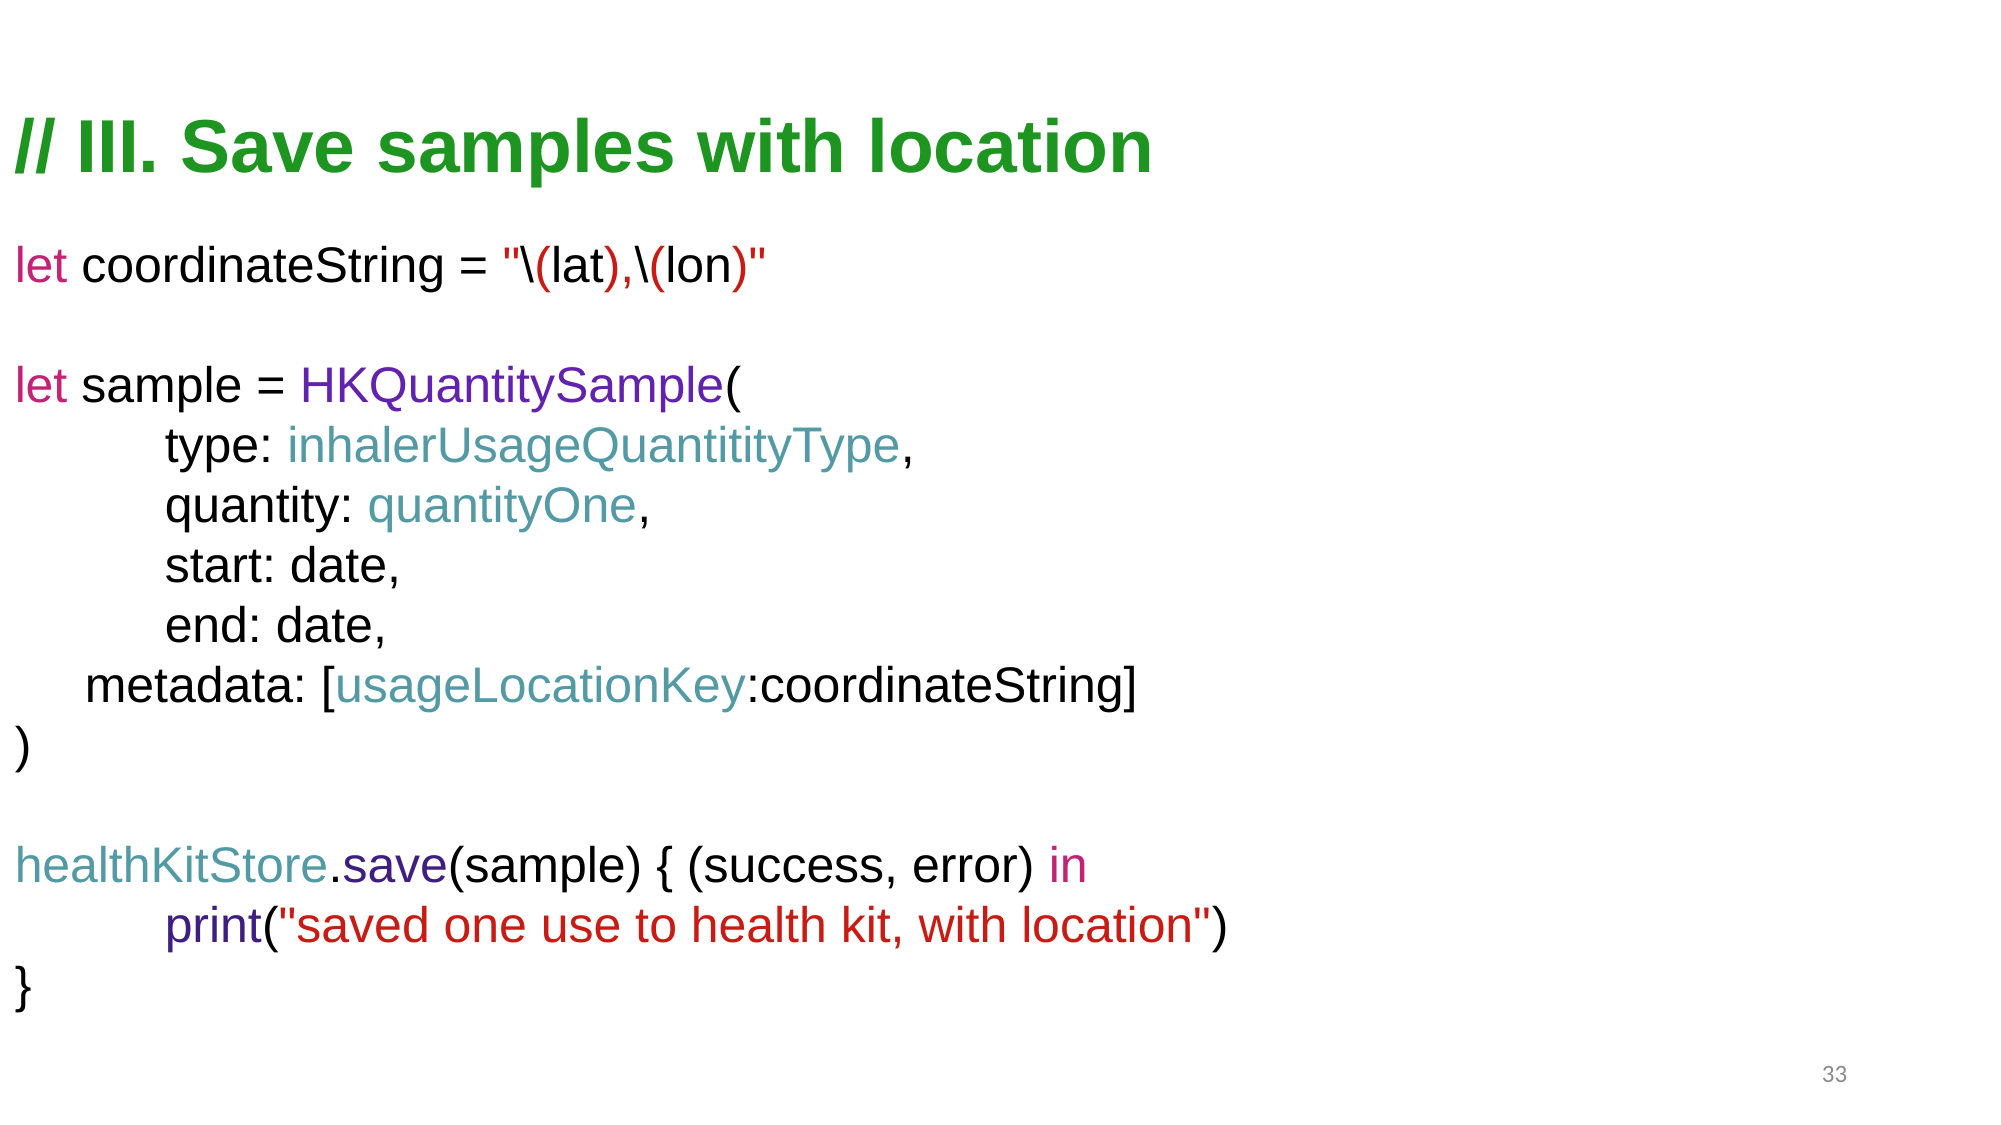

// III. Save samples with location

let coordinateString = "\(lat),\(lon)"

let sample = HKQuantitySample(
	type: inhalerUsageQuantitityType,
	quantity: quantityOne,
	start: date,
	end: date,
     metadata: [usageLocationKey:coordinateString]
)

healthKitStore.save(sample) { (success, error) in
	print("saved one use to health kit, with location")
}
33